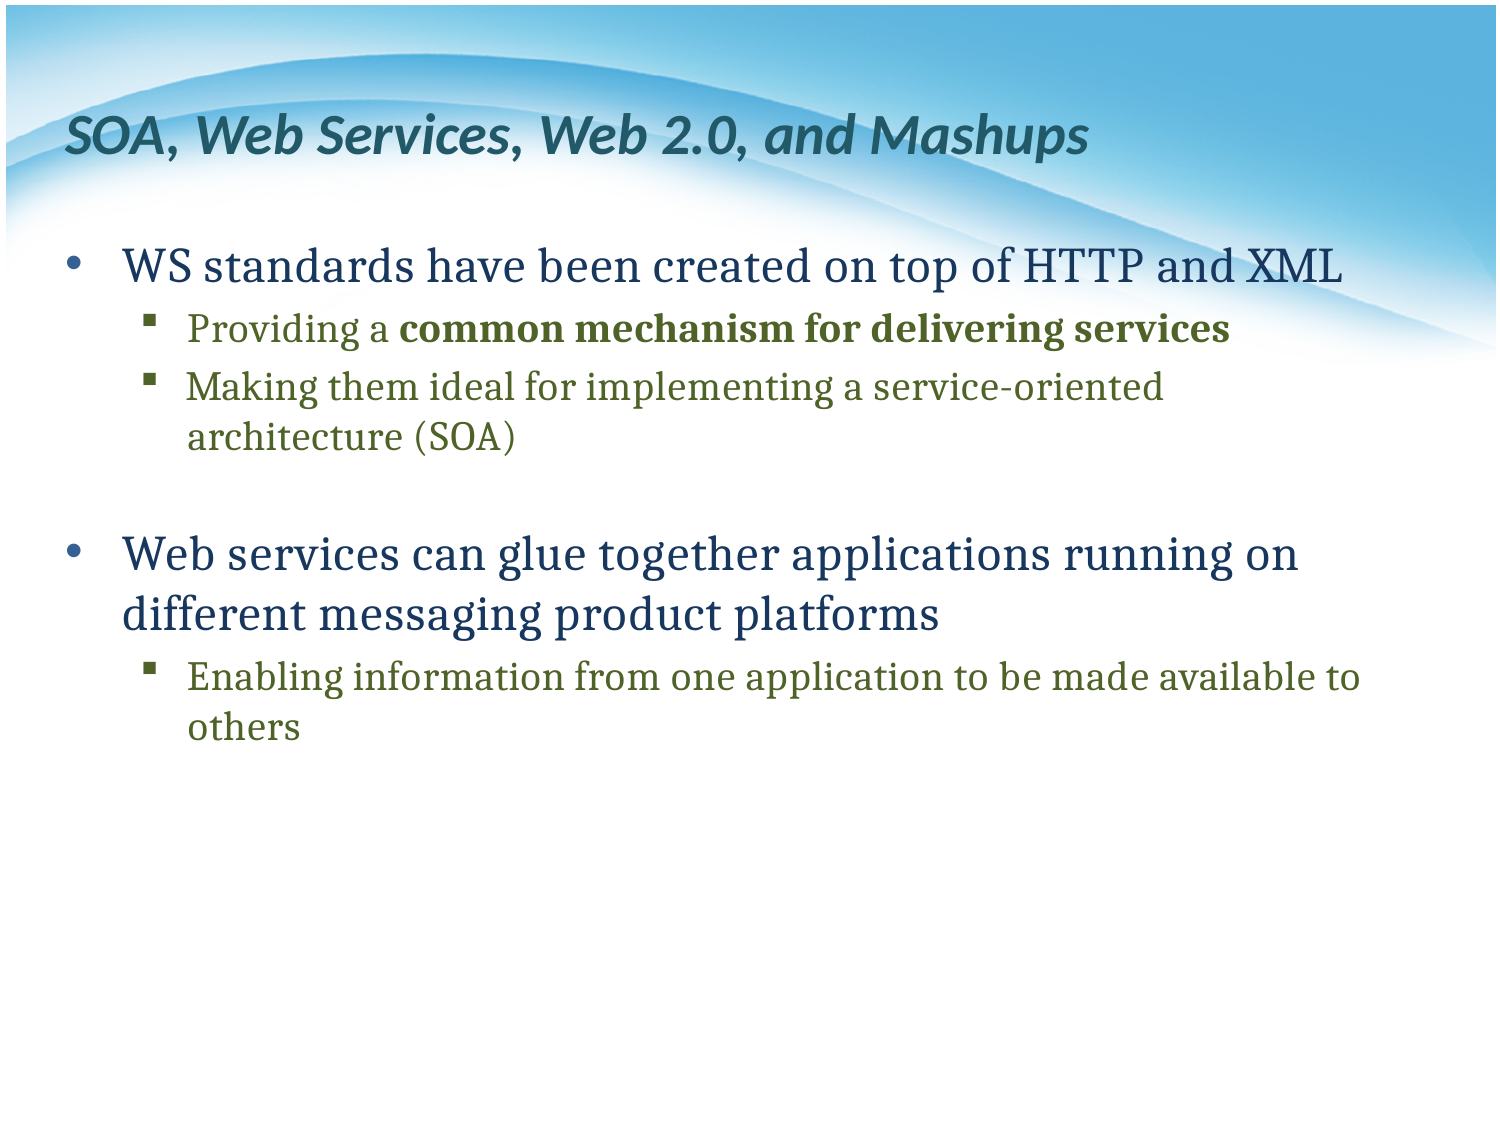

# SOA, Web Services, Web 2.0, and Mashups
WS standards have been created on top of HTTP and XML
Providing a common mechanism for delivering services
Making them ideal for implementing a service-oriented architecture (SOA)

Web services can glue together applications running on different messaging product platforms
Enabling information from one application to be made available to others